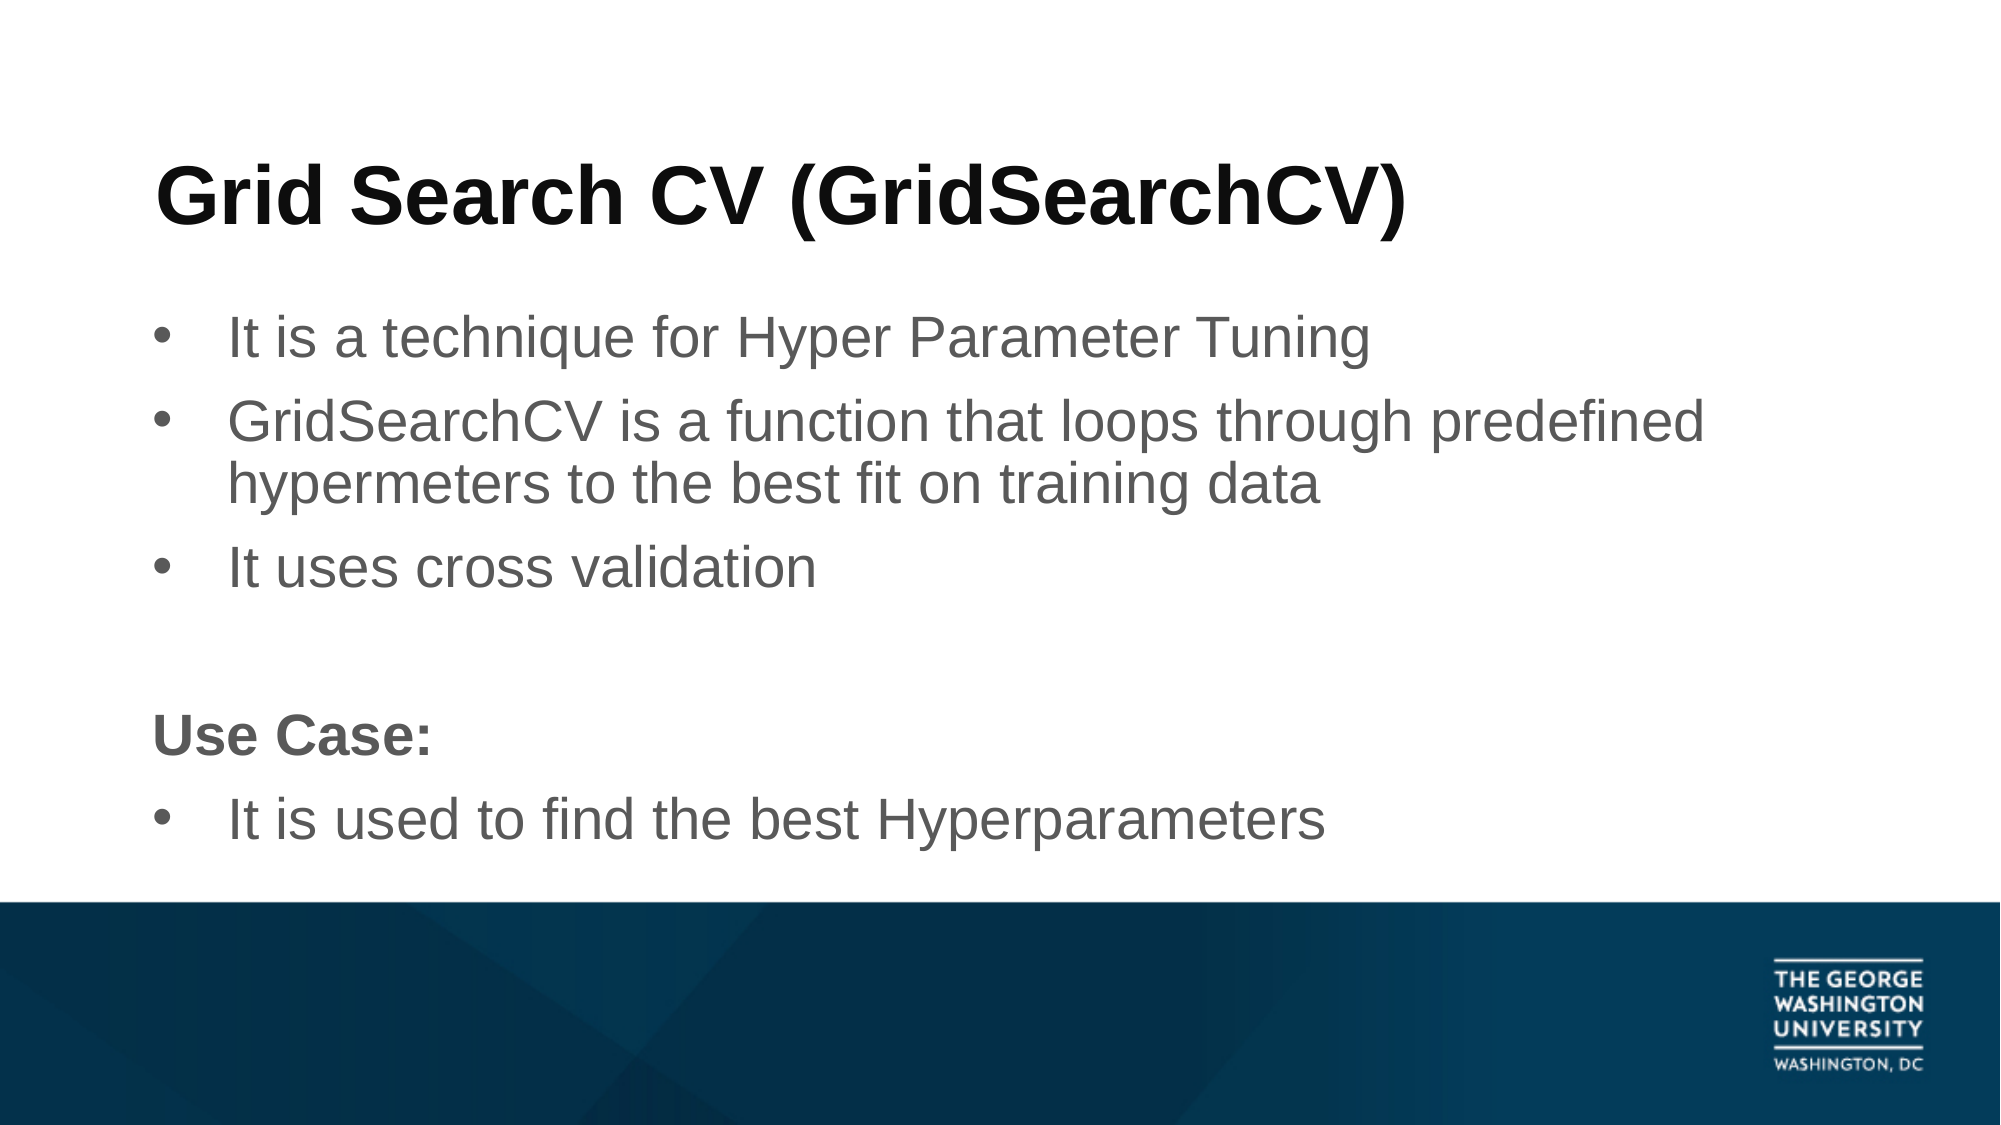

# Grid Search CV (GridSearchCV)
It is a technique for Hyper Parameter Tuning
GridSearchCV is a function that loops through predefined hypermeters to the best fit on training data
It uses cross validation

Use Case:
It is used to find the best Hyperparameters